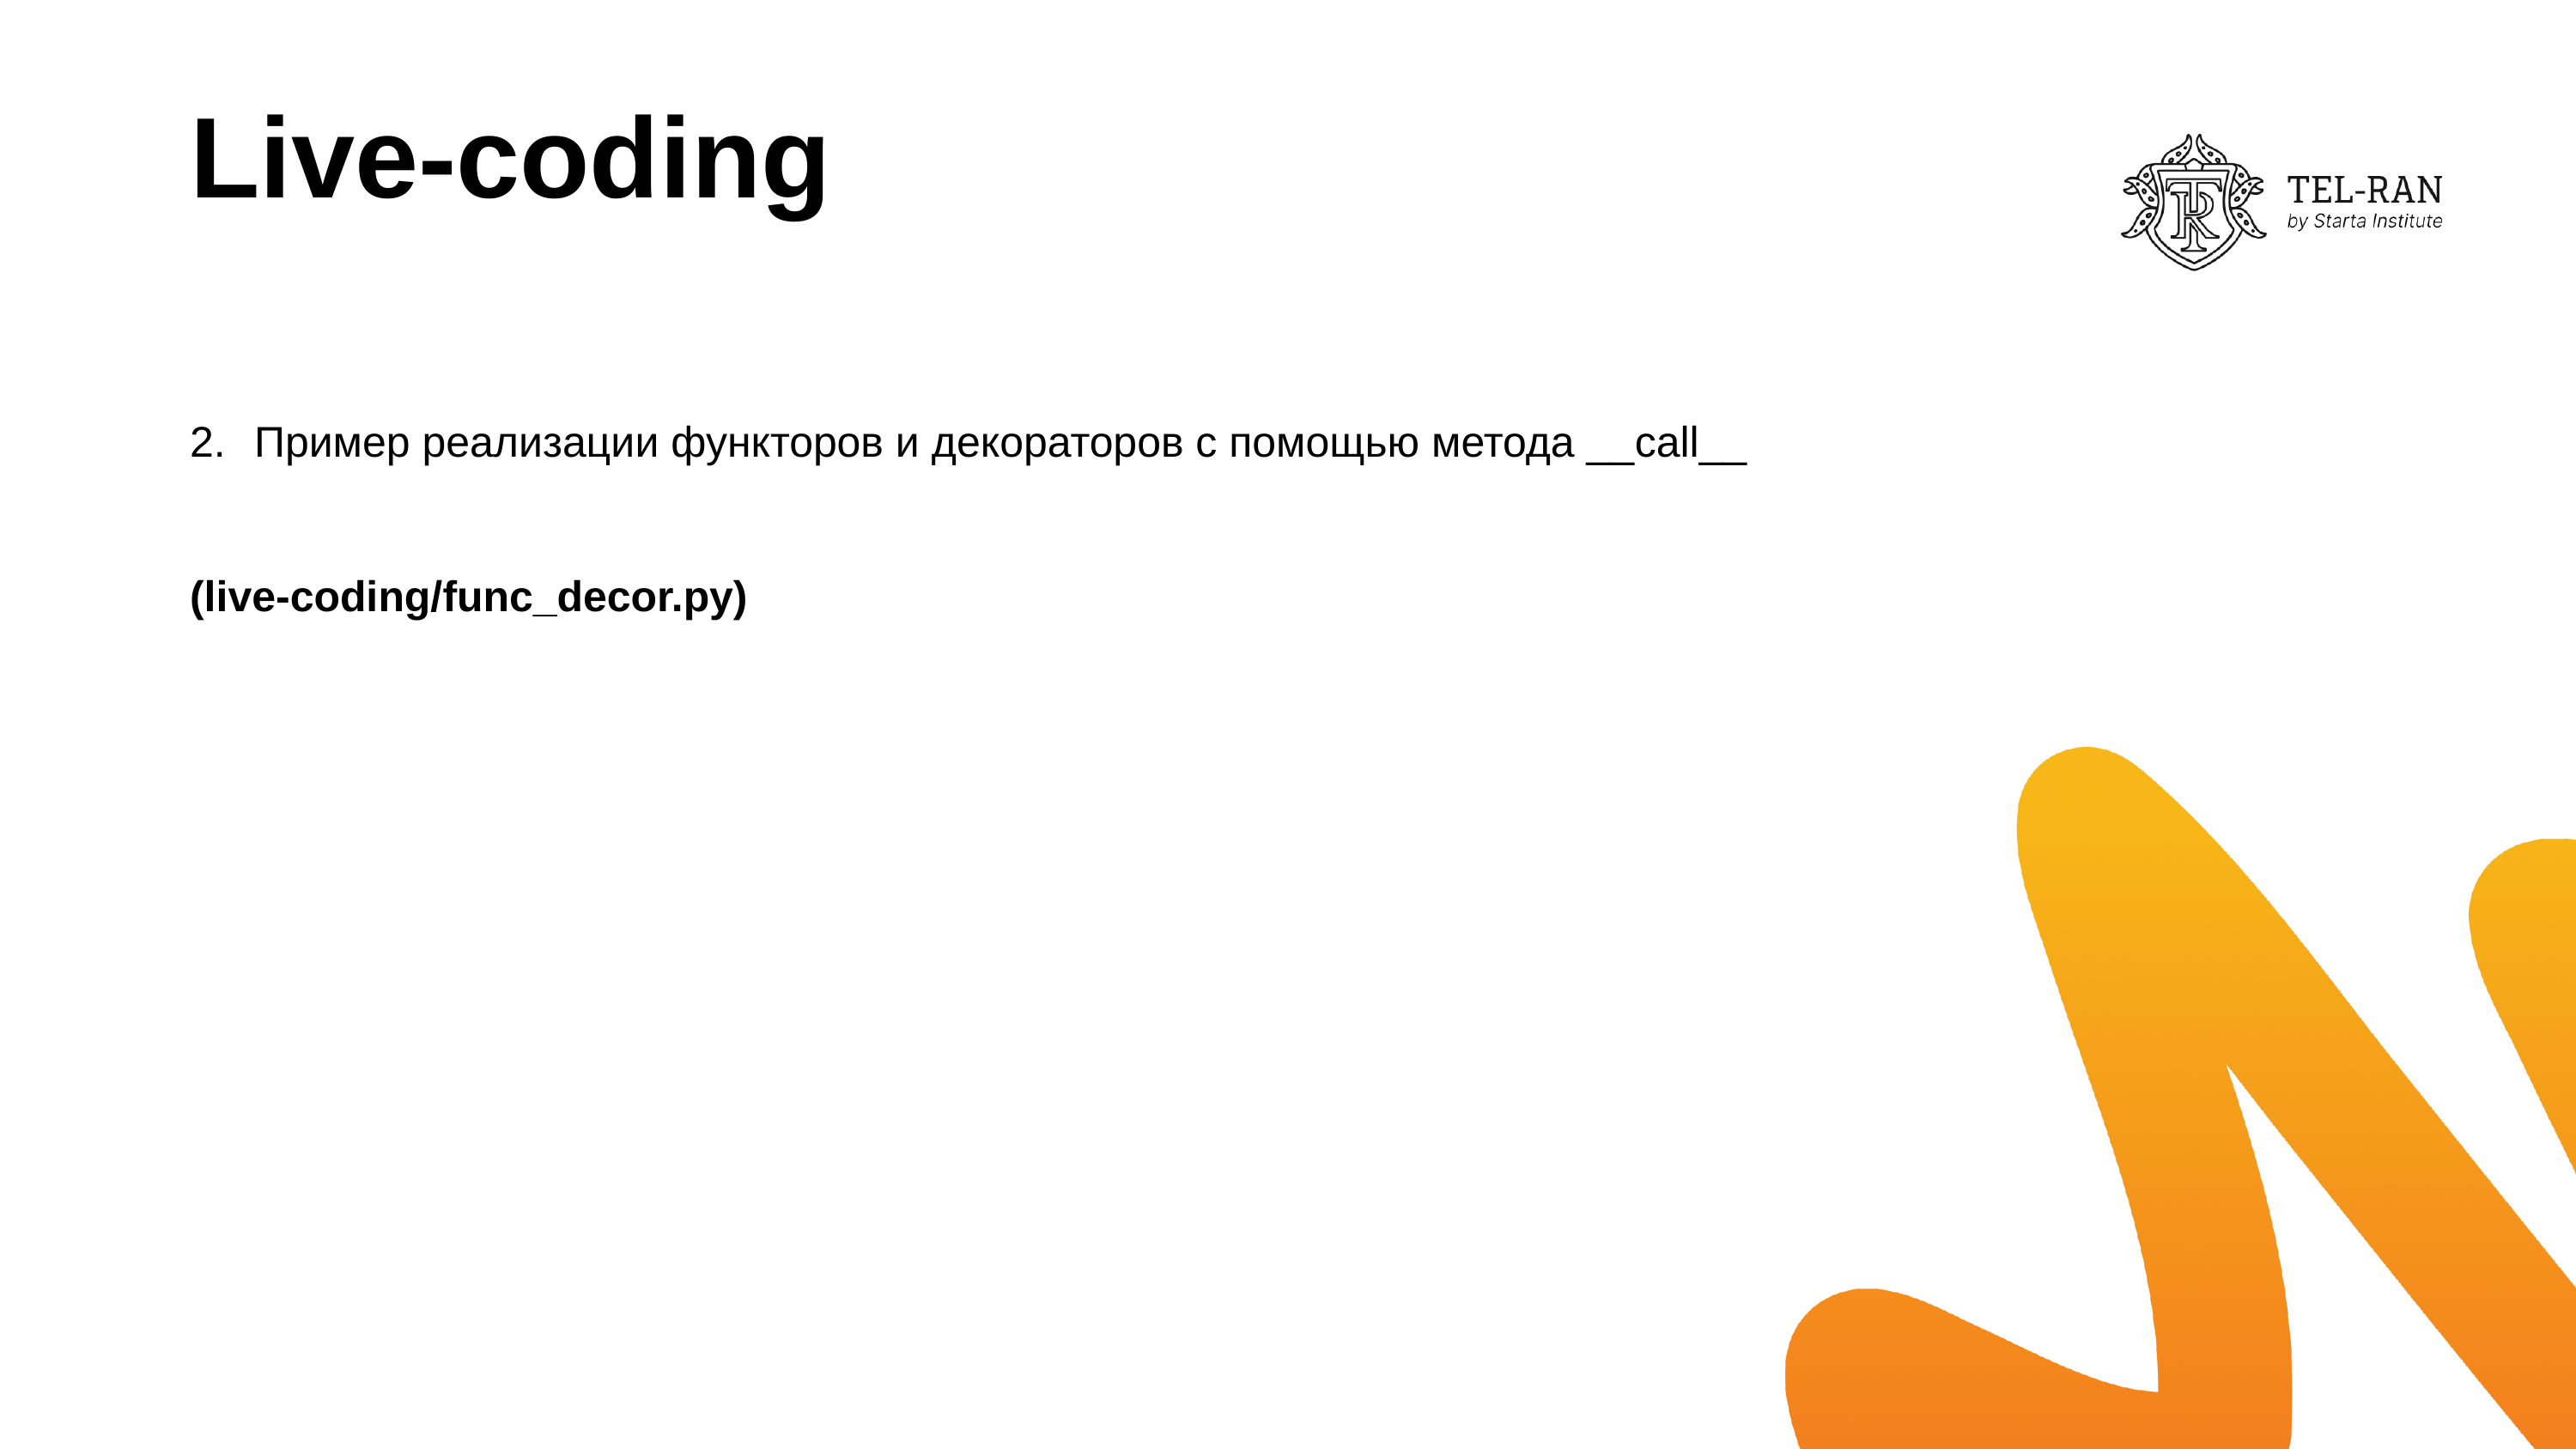

# Live-coding
Пример реализации функторов и декораторов с помощью метода __call__

(live-coding/func_decor.py)